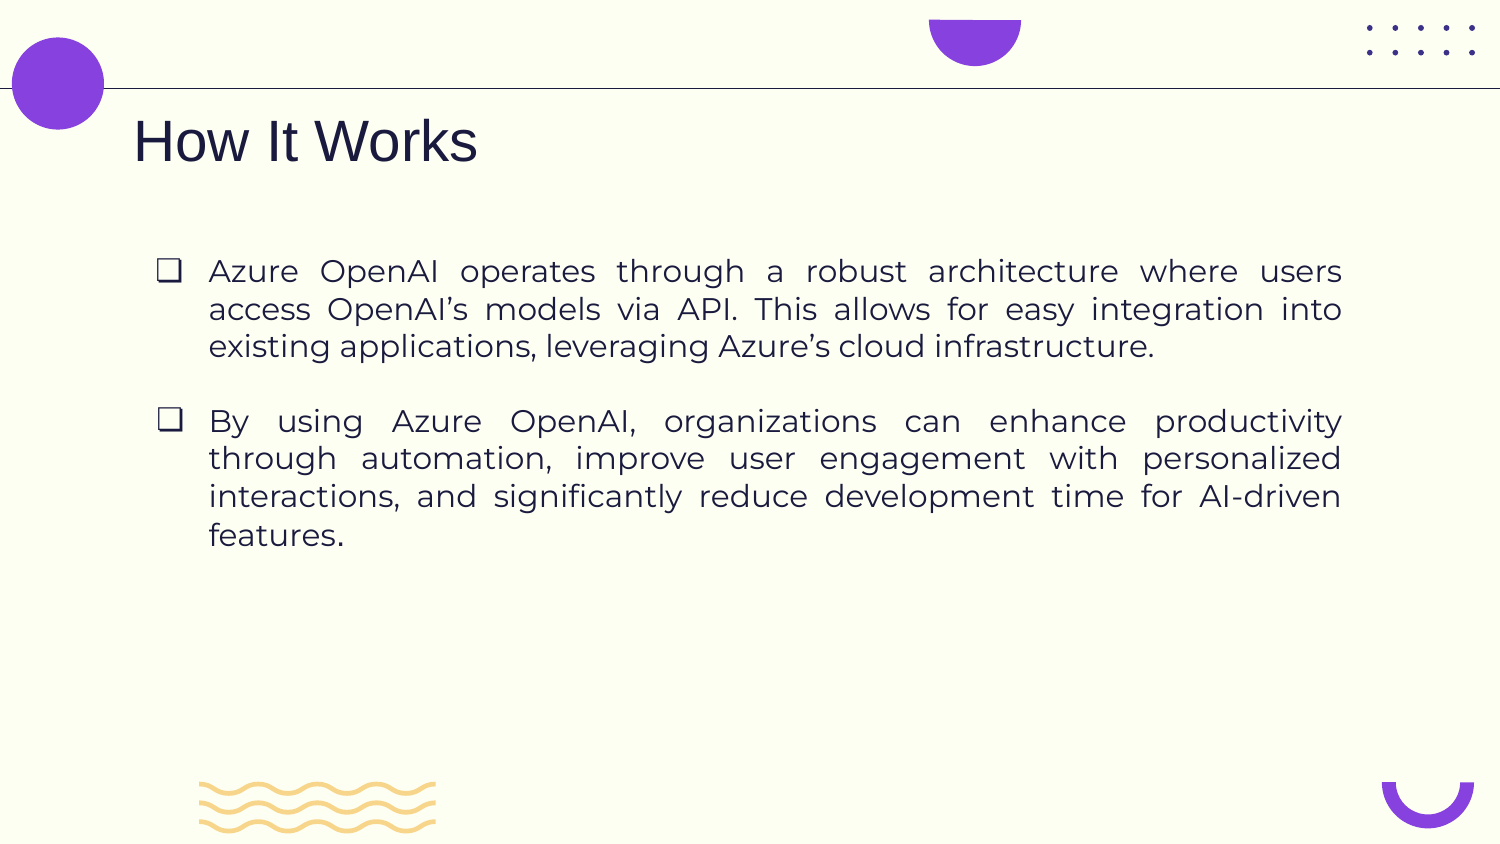

# How It Works
Azure OpenAI operates through a robust architecture where users access OpenAI’s models via API. This allows for easy integration into existing applications, leveraging Azure’s cloud infrastructure.

By using Azure OpenAI, organizations can enhance productivity through automation, improve user engagement with personalized interactions, and significantly reduce development time for AI-driven features.